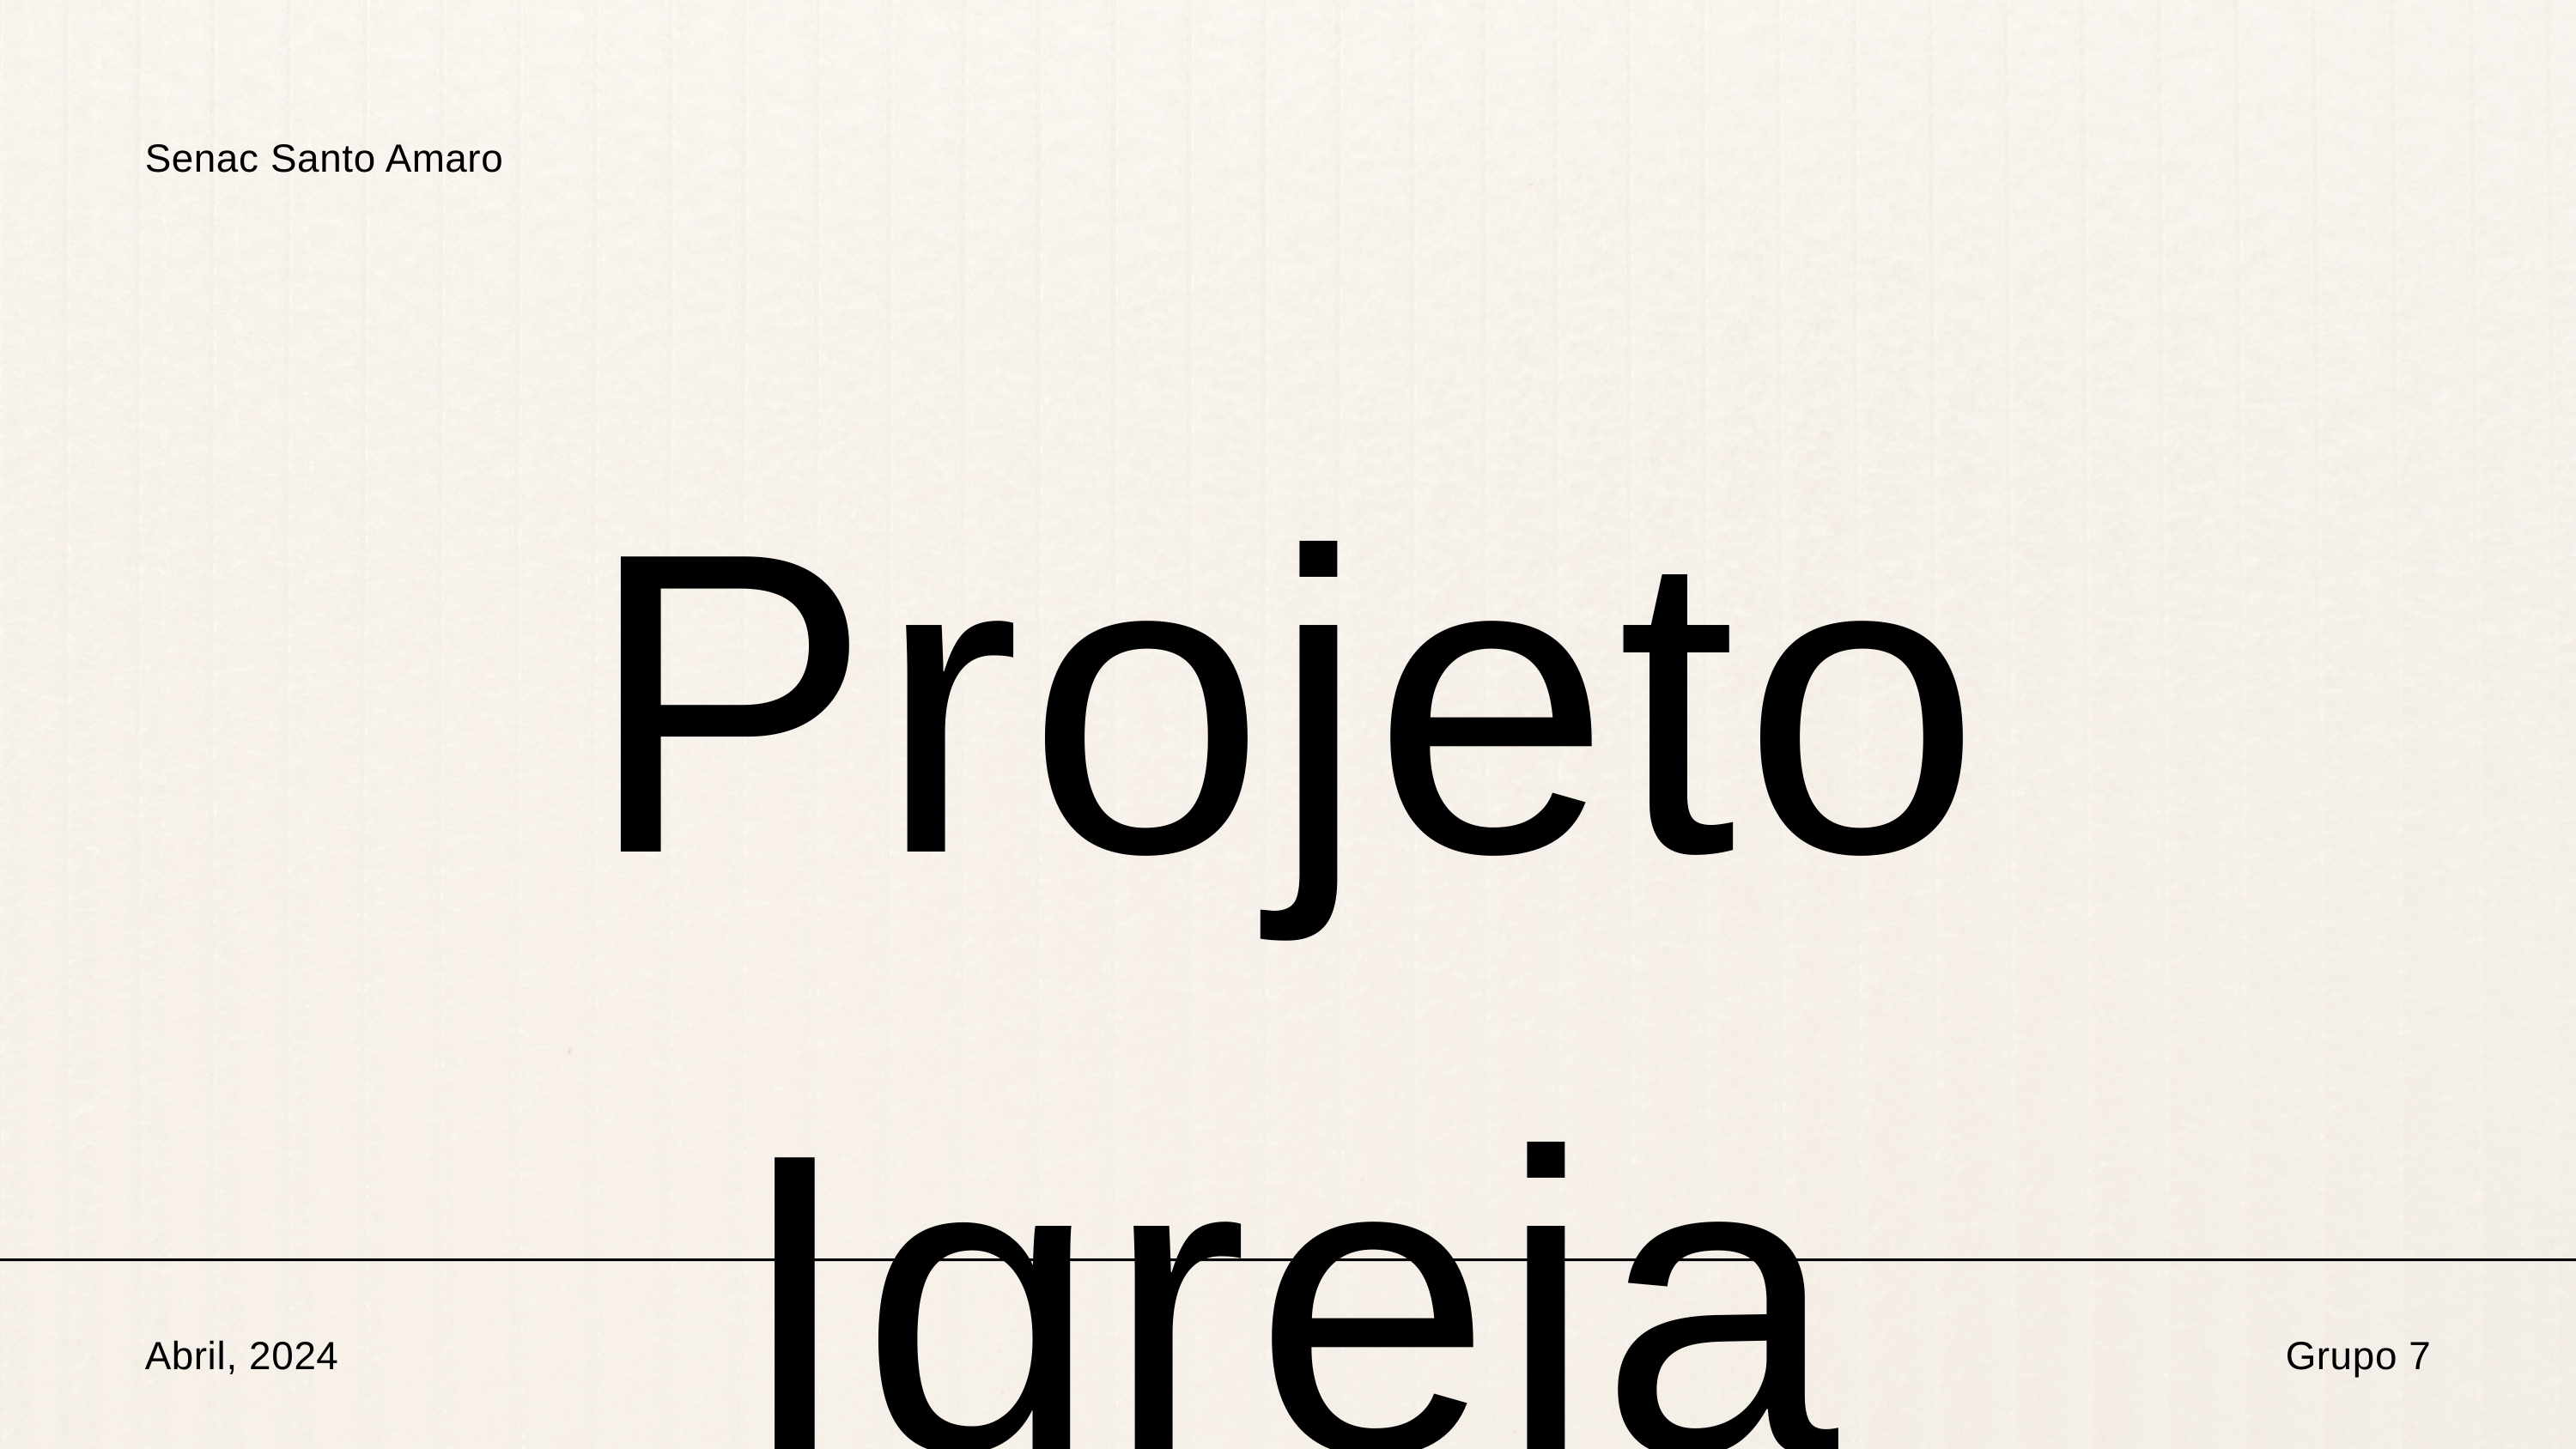

Senac Santo Amaro
Projeto Igreja

Abril, 2024
Grupo 7